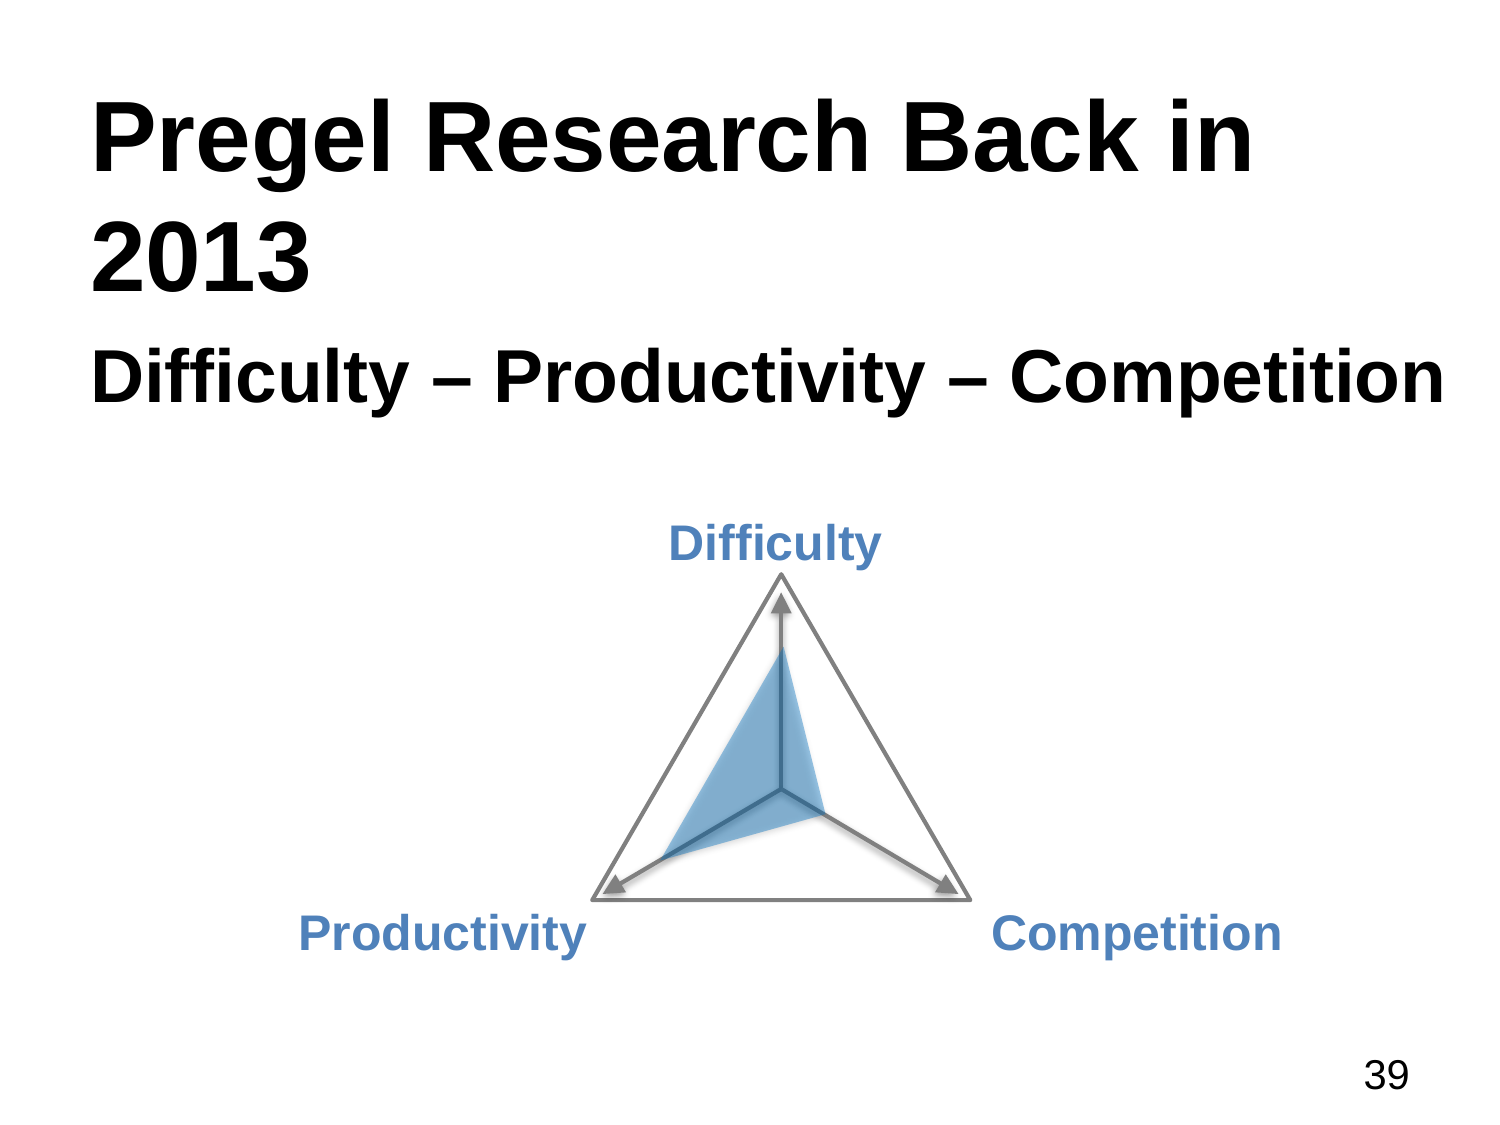

# Pregel Research Back in 2013
Difficulty – Productivity – Competition
Difficulty

Productivity
Competition
39